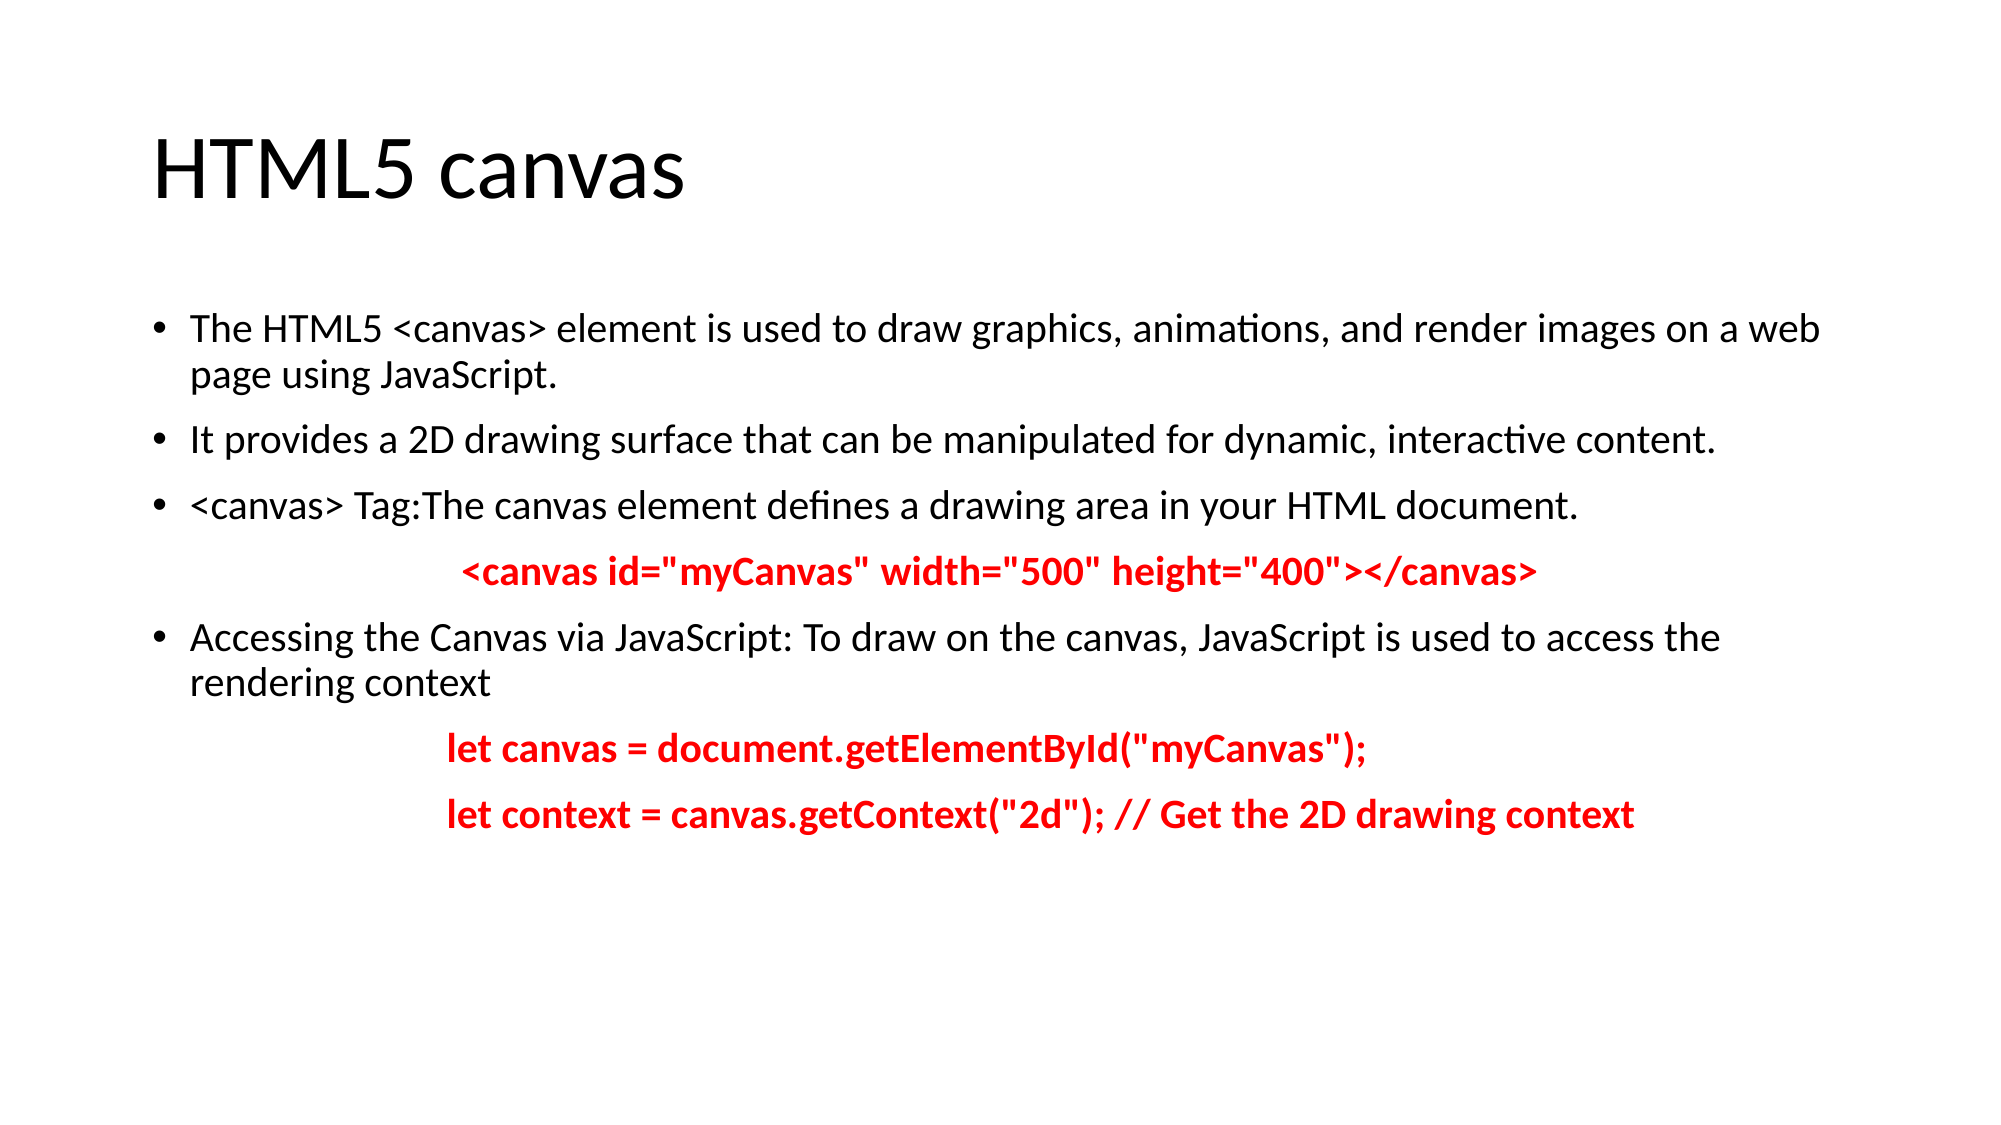

# HTML5 canvas
The HTML5 <canvas> element is used to draw graphics, animations, and render images on a web page using JavaScript.
It provides a 2D drawing surface that can be manipulated for dynamic, interactive content.
<canvas> Tag:The canvas element defines a drawing area in your HTML document.
<canvas id="myCanvas" width="500" height="400"></canvas>
Accessing the Canvas via JavaScript: To draw on the canvas, JavaScript is used to access the rendering context
let canvas = document.getElementById("myCanvas");
let context = canvas.getContext("2d"); // Get the 2D drawing context